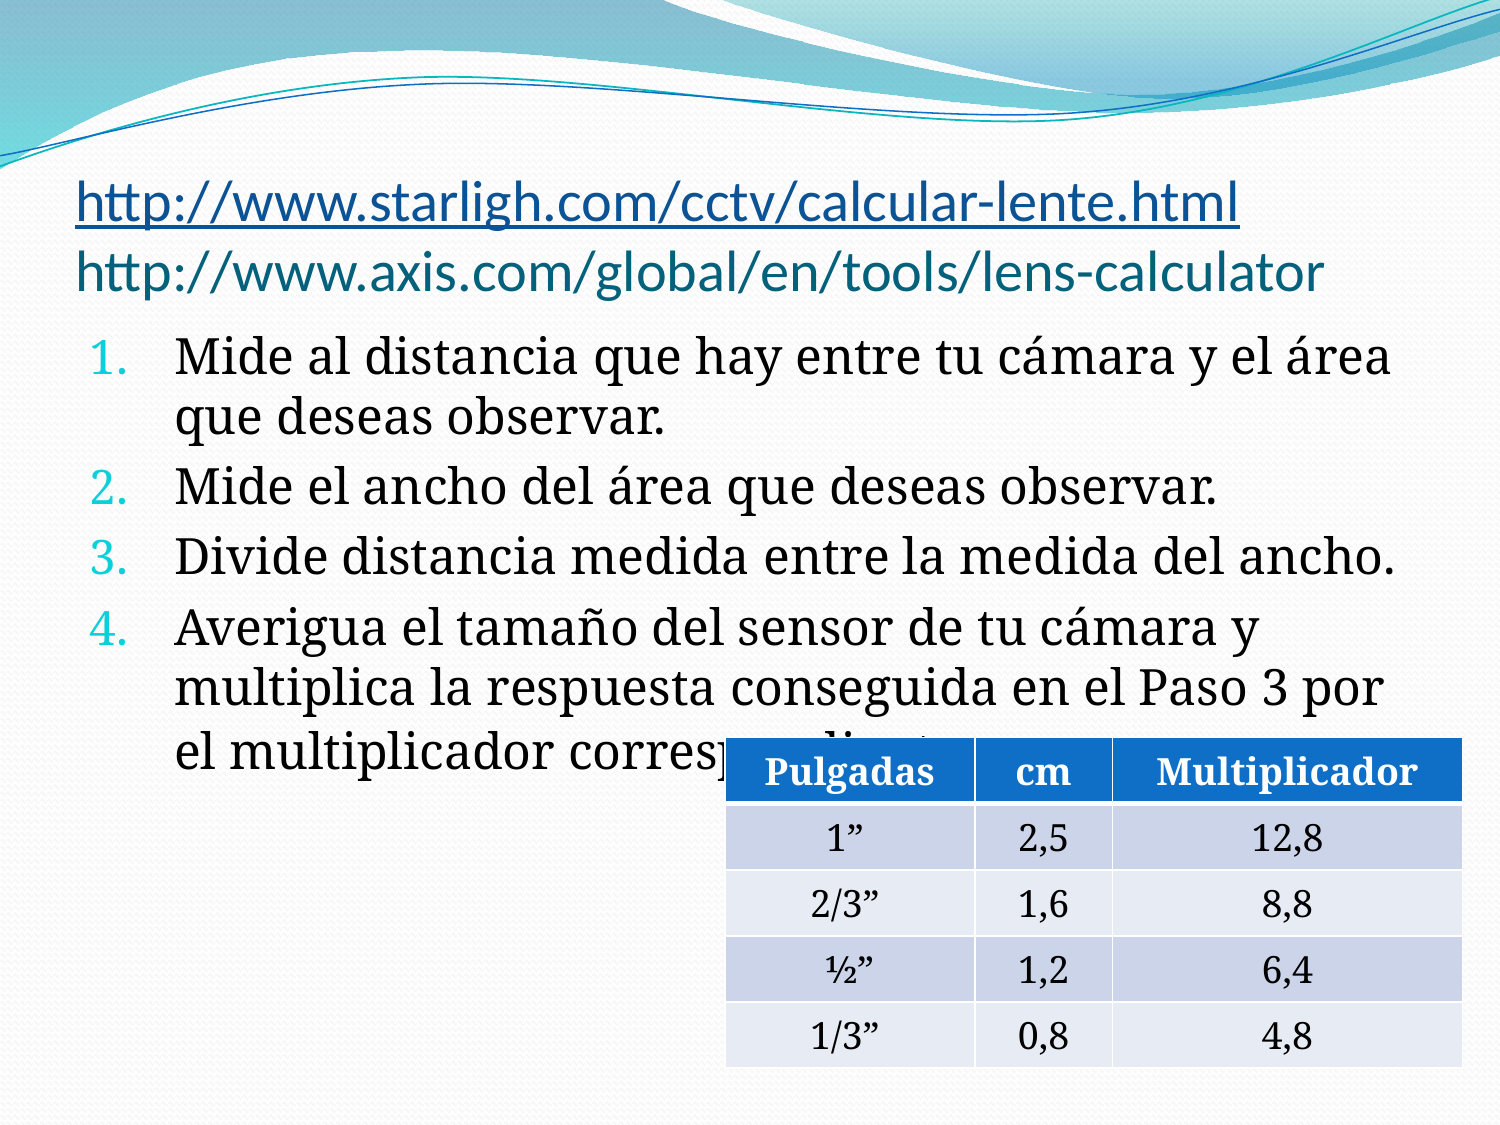

# http://www.starligh.com/cctv/calcular-lente.html http://www.axis.com/global/en/tools/lens-calculator
Mide al distancia que hay entre tu cámara y el área que deseas observar.
Mide el ancho del área que deseas observar.
Divide distancia medida entre la medida del ancho.
Averigua el tamaño del sensor de tu cámara y multiplica la respuesta conseguida en el Paso 3 por el multiplicador correspondiente.
| Pulgadas | cm | Multiplicador |
| --- | --- | --- |
| 1” | 2,5 | 12,8 |
| 2/3” | 1,6 | 8,8 |
| ½” | 1,2 | 6,4 |
| 1/3” | 0,8 | 4,8 |